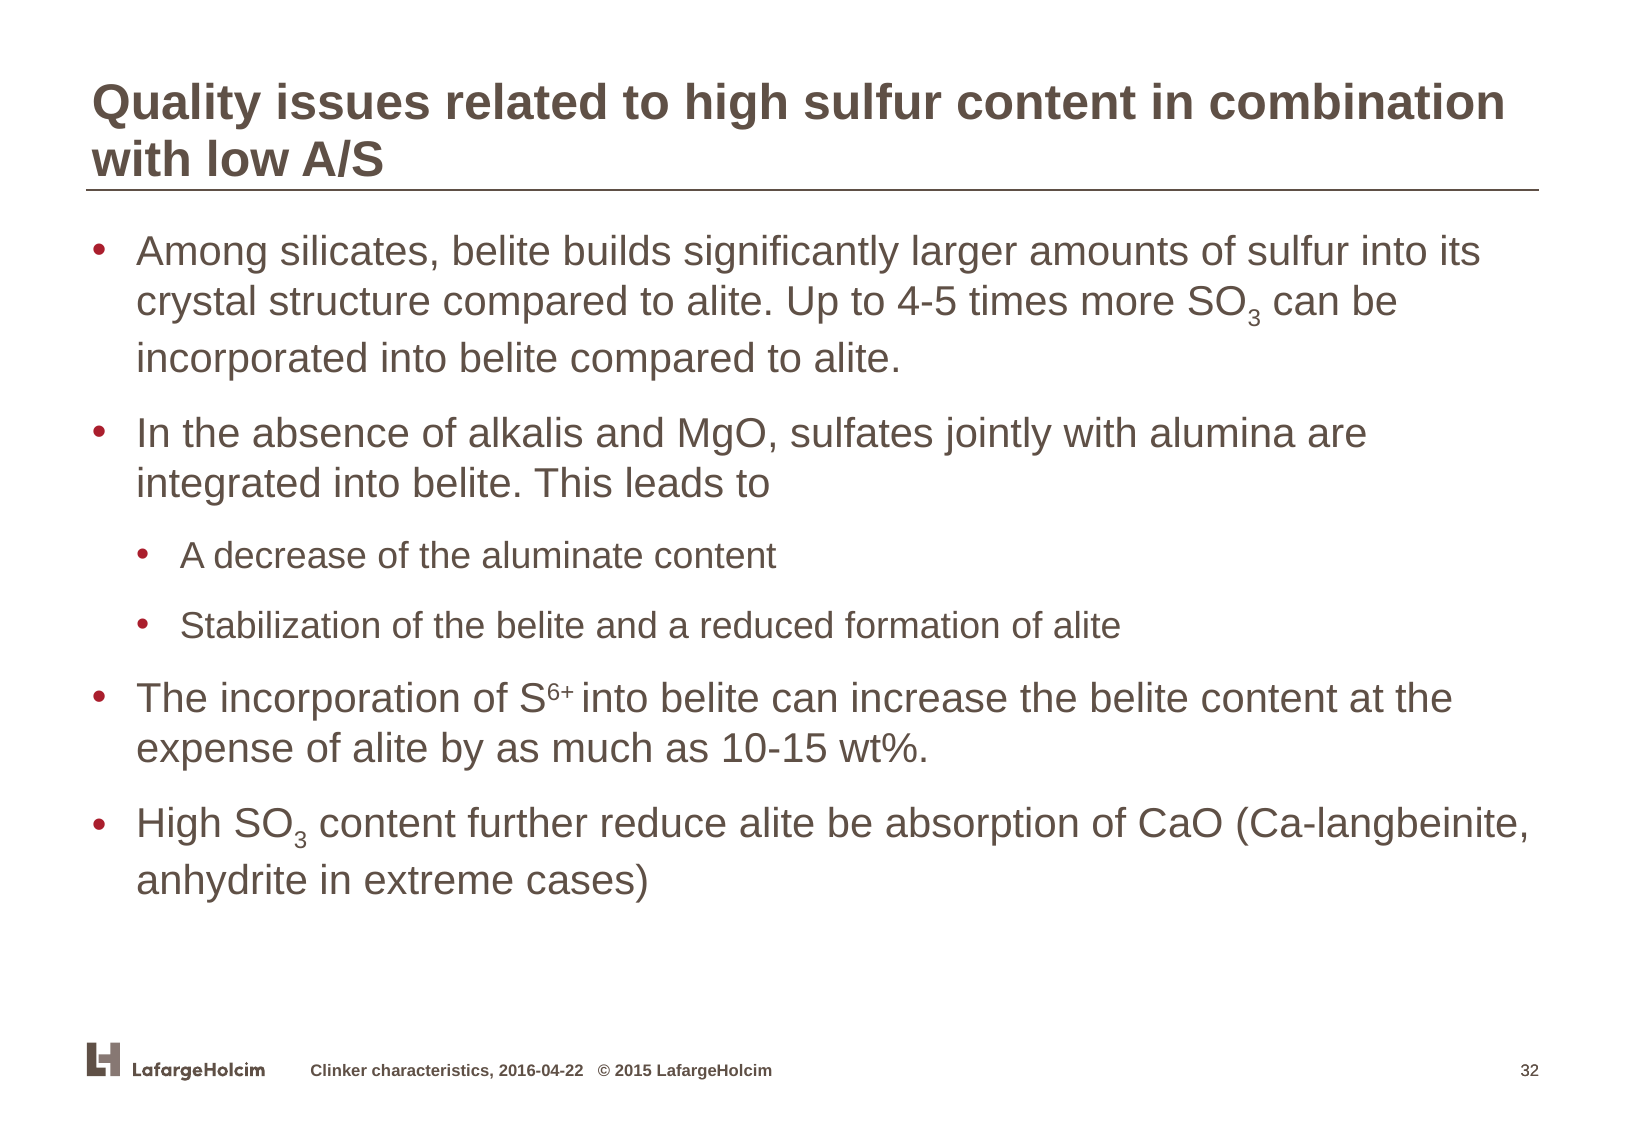

Quality issues related to high sulfur content in combination with low A/S
Among silicates, belite builds significantly larger amounts of sulfur into its crystal structure compared to alite. Up to 4-5 times more SO3 can be incorporated into belite compared to alite.
In the absence of alkalis and MgO, sulfates jointly with alumina are integrated into belite. This leads to
A decrease of the aluminate content
Stabilization of the belite and a reduced formation of alite
The incorporation of S6+ into belite can increase the belite content at the expense of alite by as much as 10-15 wt%.
High SO3 content further reduce alite be absorption of CaO (Ca-langbeinite, anhydrite in extreme cases)
Clinker characteristics, 2016-04-22   © 2015 LafargeHolcim
32
32